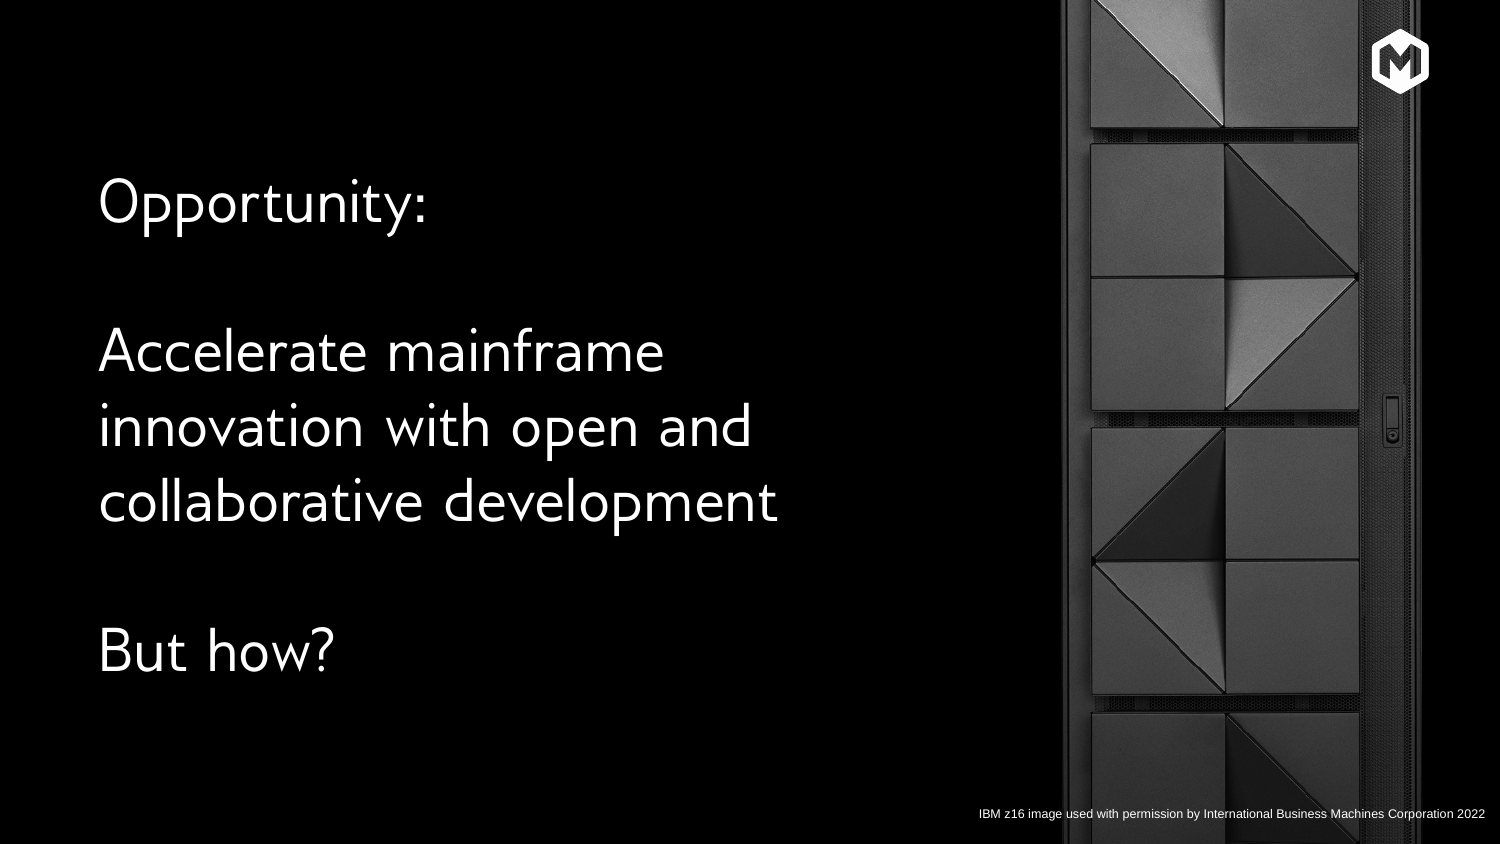

# Opportunity:

Accelerate mainframe innovation with open and collaborative development

But how?